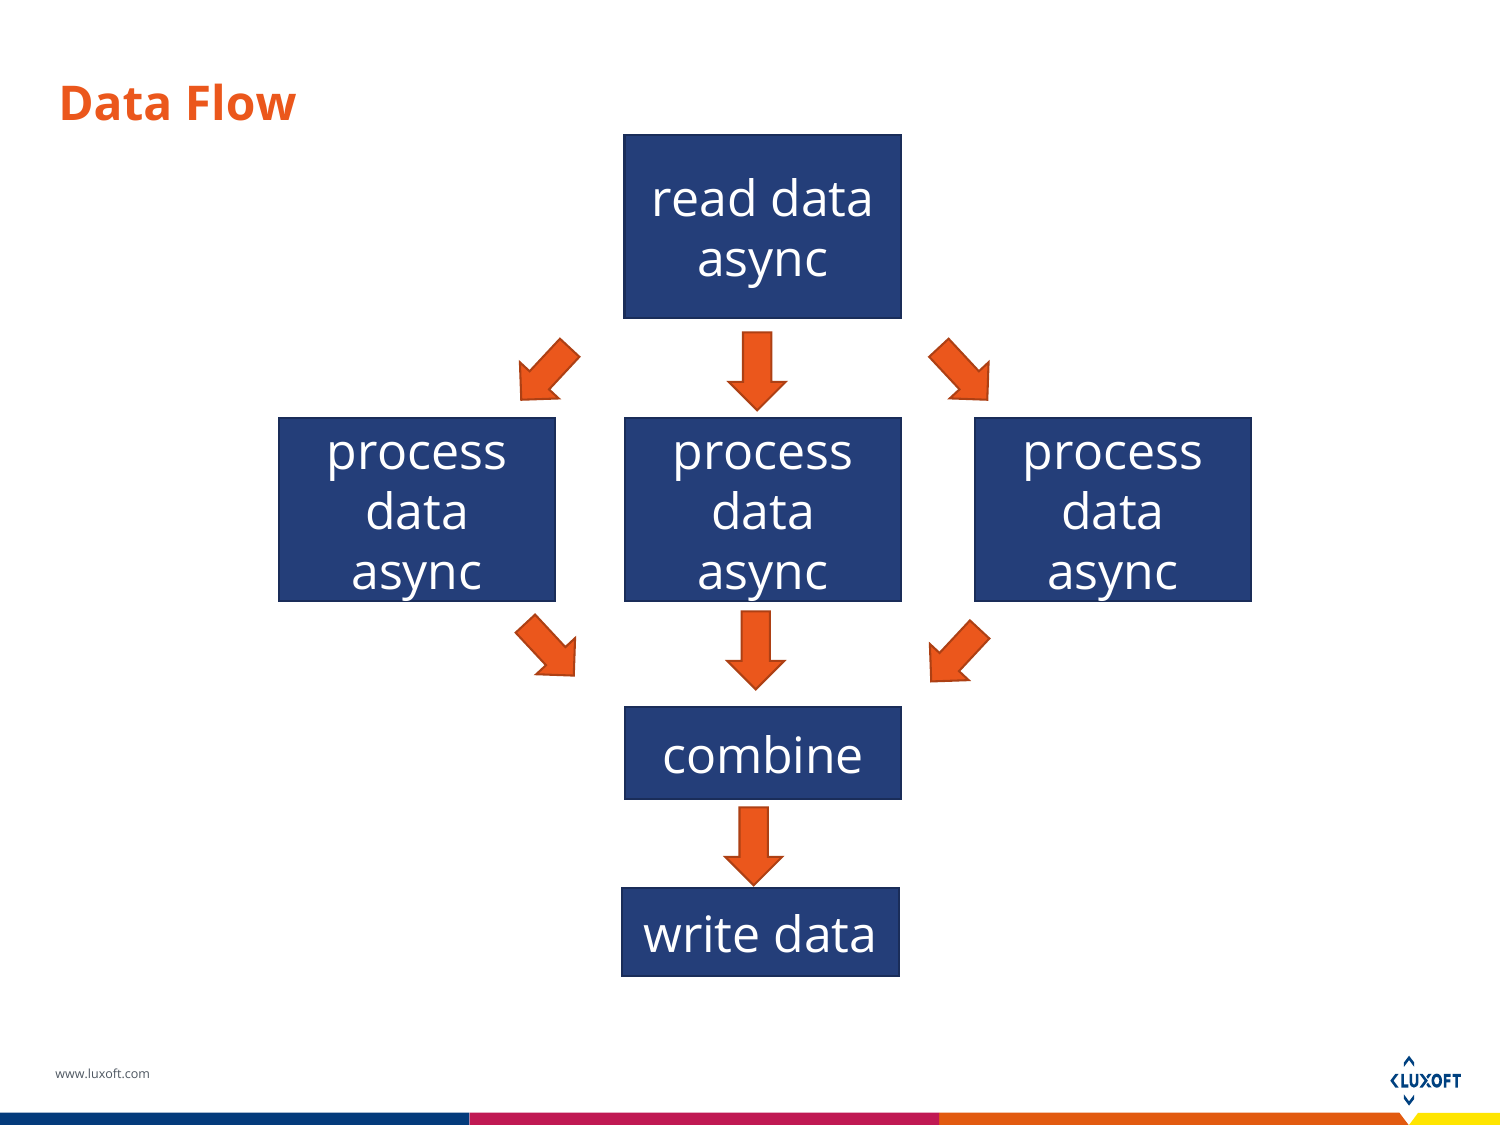

# Data Flow
read data async

process data async
process data async
process data async

combine

write data